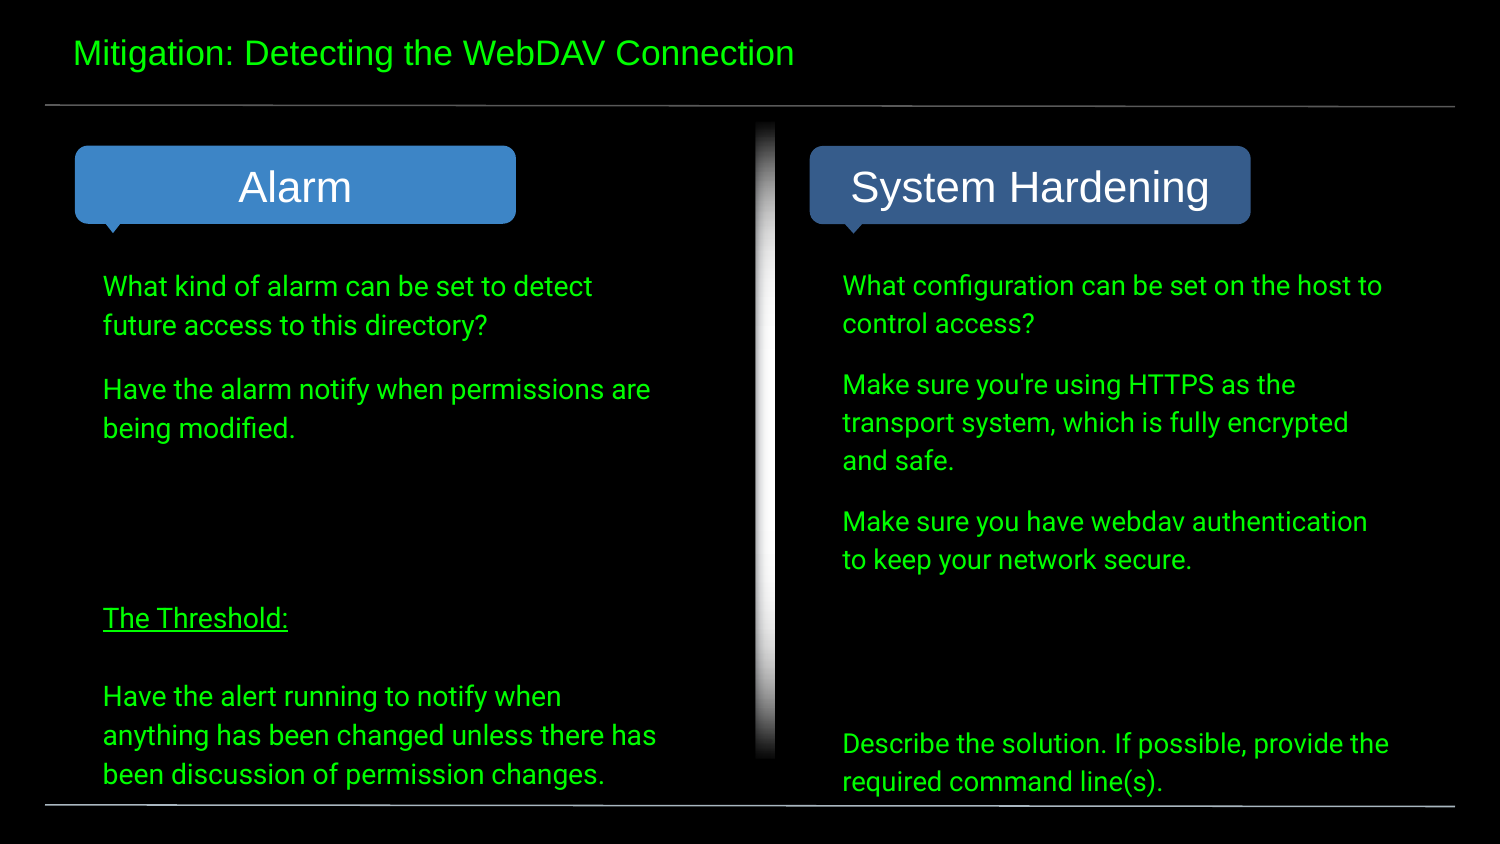

# Mitigation: Detecting the WebDAV Connection
What kind of alarm can be set to detect future access to this directory?
Have the alarm notify when permissions are being modified.

The Threshold:
Have the alert running to notify when anything has been changed unless there has been discussion of permission changes.

What configuration can be set on the host to control access?
Make sure you're using HTTPS as the transport system, which is fully encrypted and safe.
Make sure you have webdav authentication to keep your network secure.

Describe the solution. If possible, provide the required command line(s).